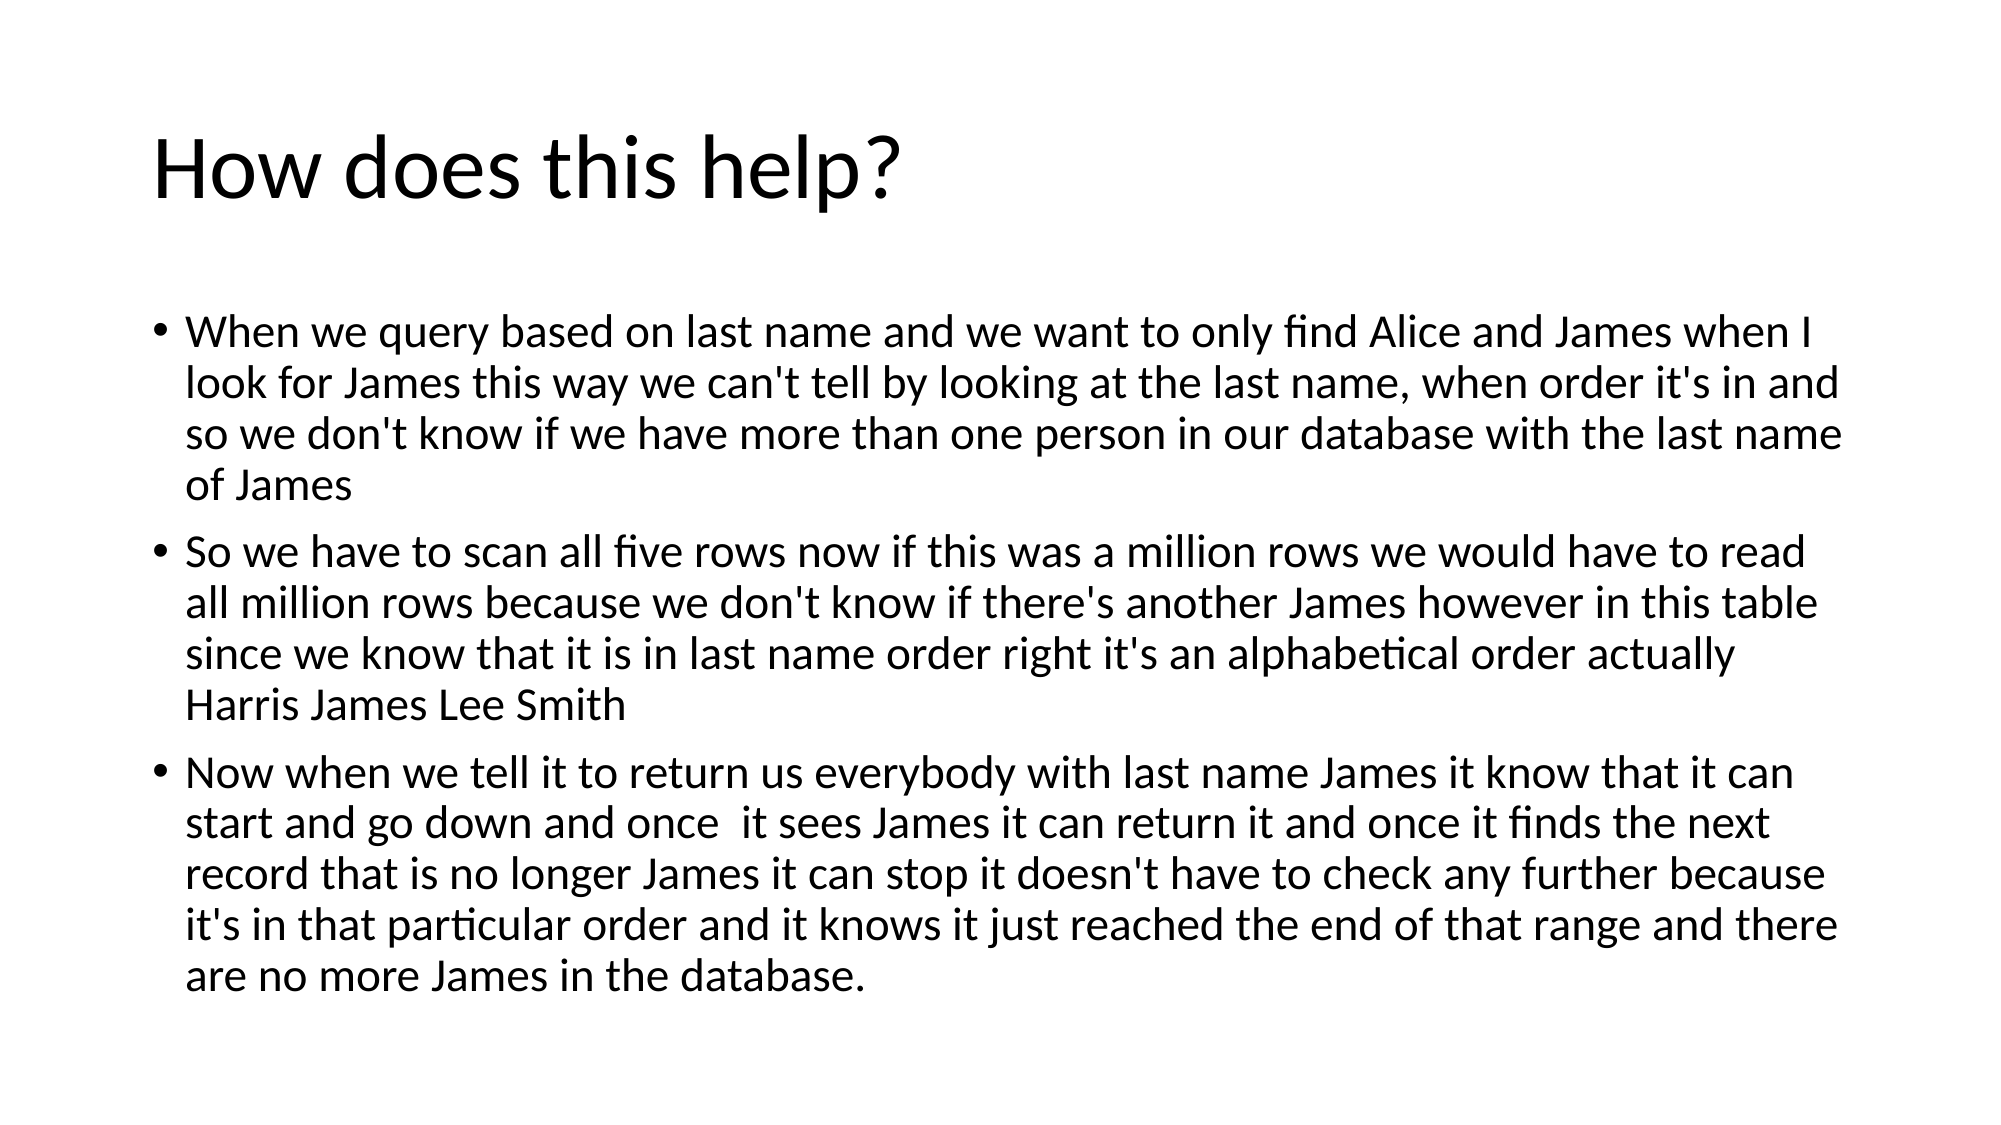

# How does this help?
When we query based on last name and we want to only find Alice and James when I look for James this way we can't tell by looking at the last name, when order it's in and so we don't know if we have more than one person in our database with the last name of James
So we have to scan all five rows now if this was a million rows we would have to read all million rows because we don't know if there's another James however in this table since we know that it is in last name order right it's an alphabetical order actually Harris James Lee Smith
Now when we tell it to return us everybody with last name James it know that it can start and go down and once  it sees James it can return it and once it finds the next record that is no longer James it can stop it doesn't have to check any further because it's in that particular order and it knows it just reached the end of that range and there are no more James in the database.